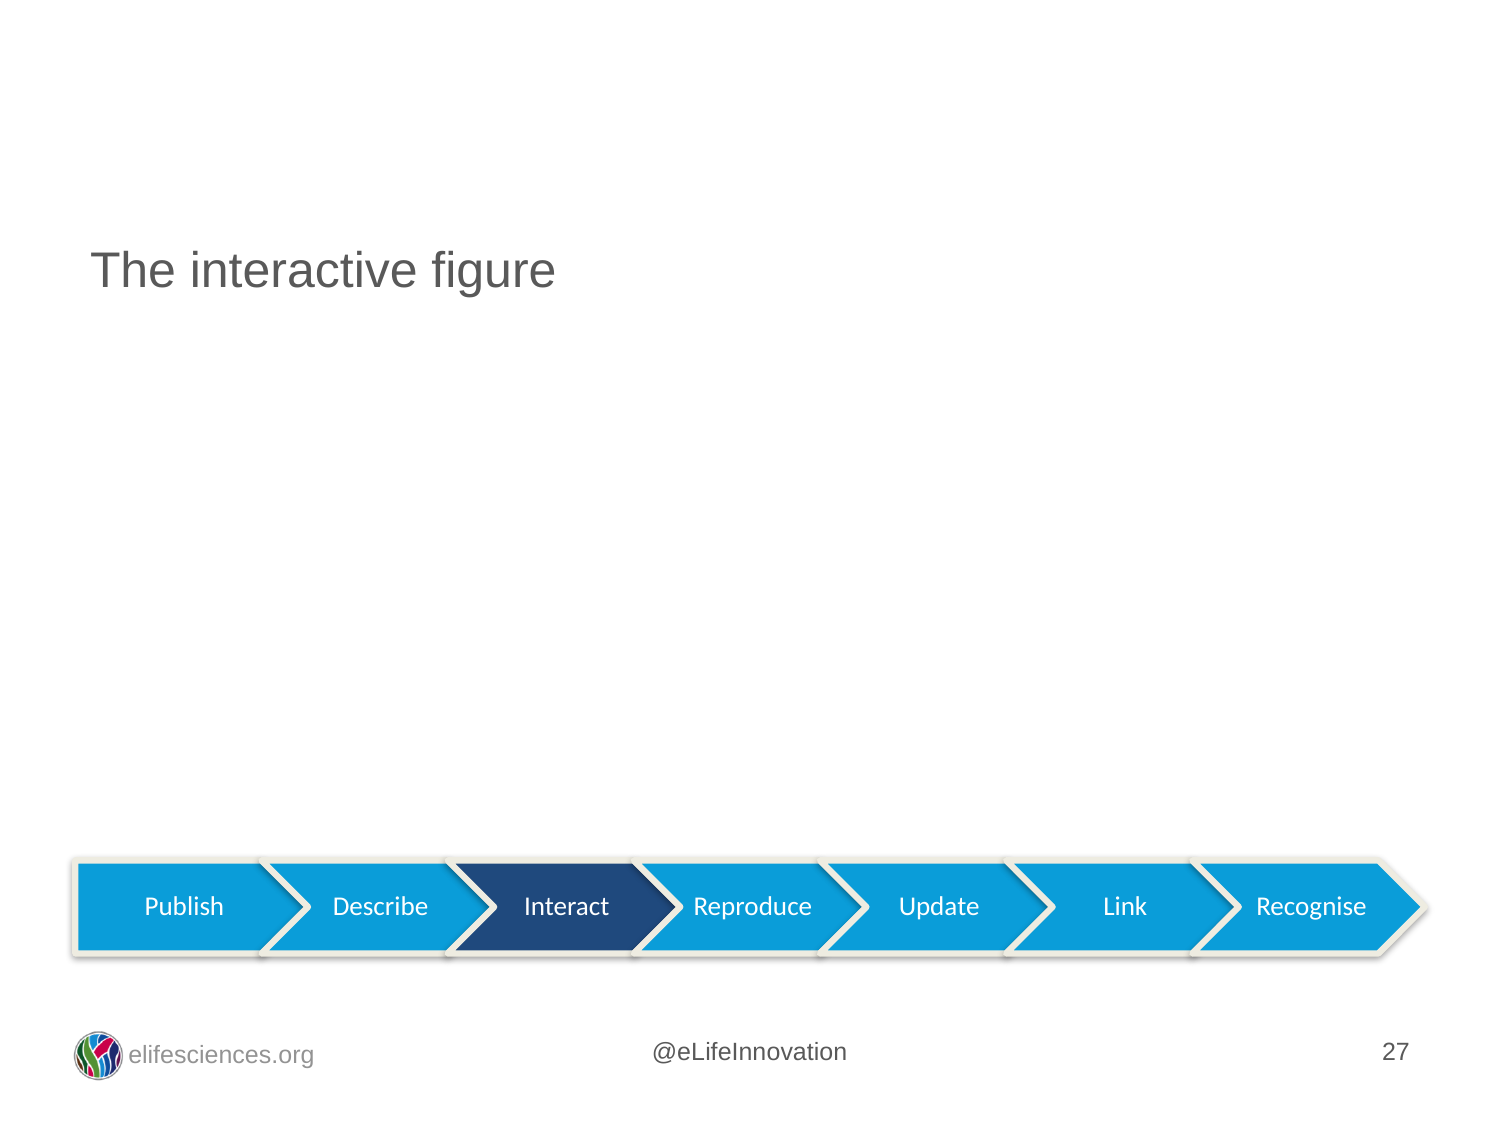

# The interactive figure

Publish
Describe
Interact
Reproduce
Update
Link
Recognise
27
elifesciences.org